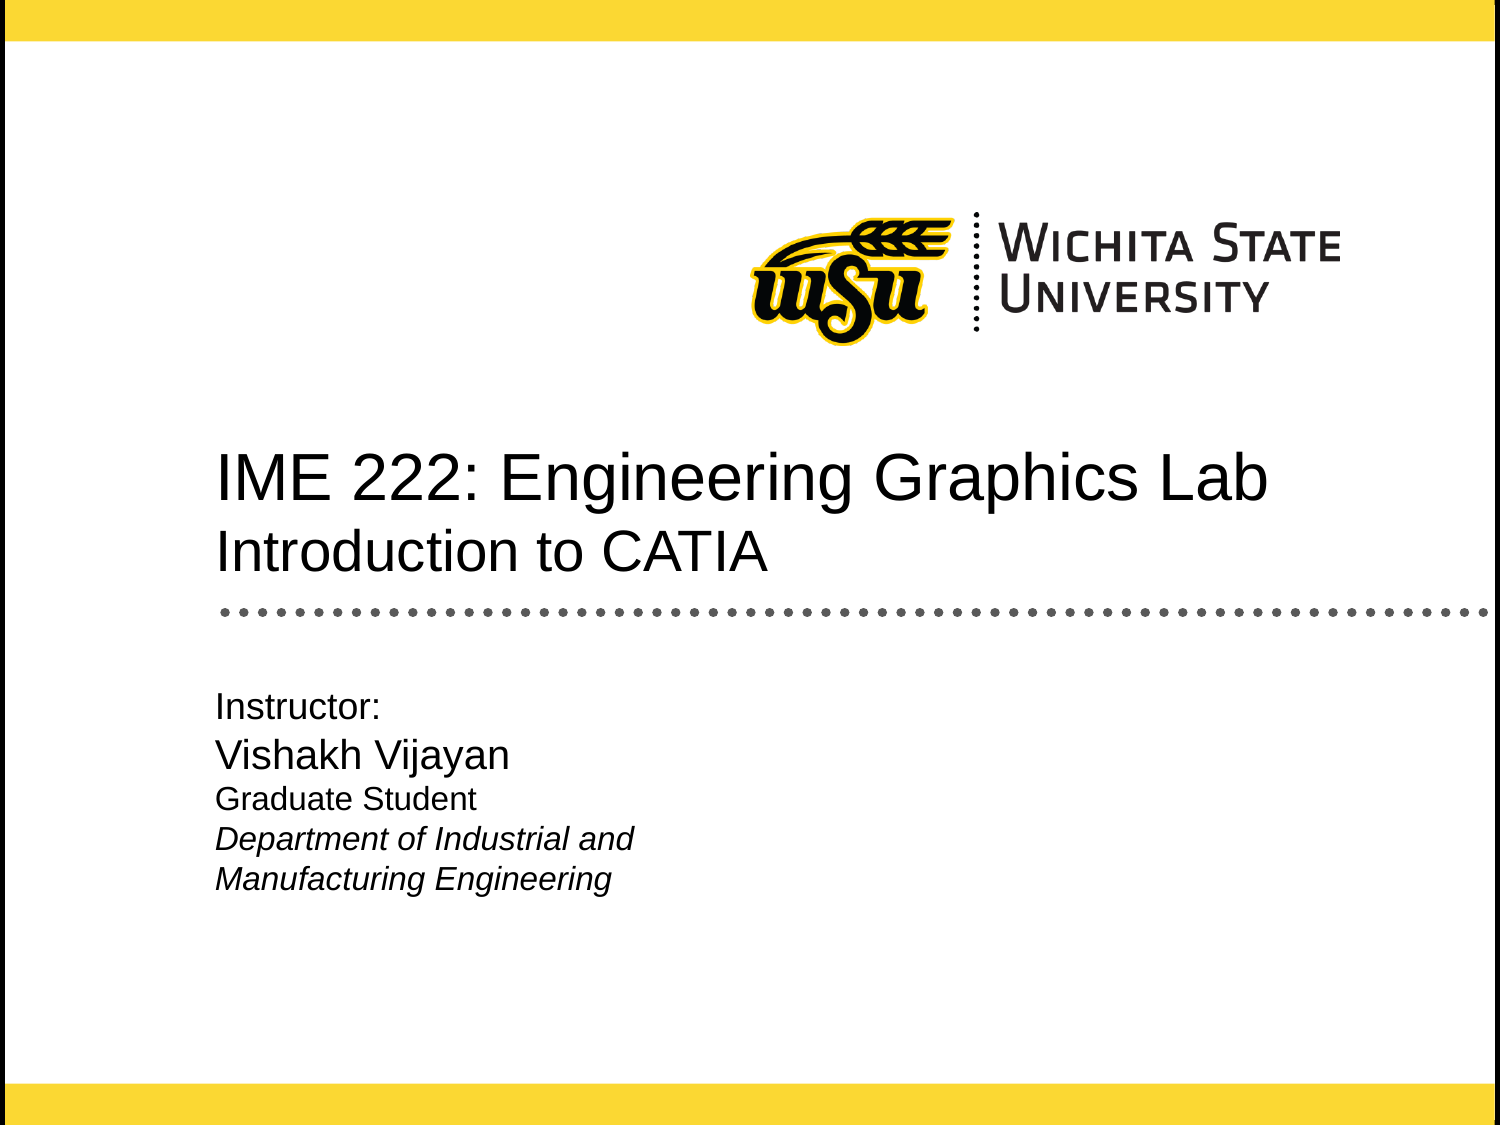

# IME 222: Engineering Graphics Lab Introduction to CATIA
Instructor:
Vishakh Vijayan
Graduate Student
Department of Industrial and Manufacturing Engineering